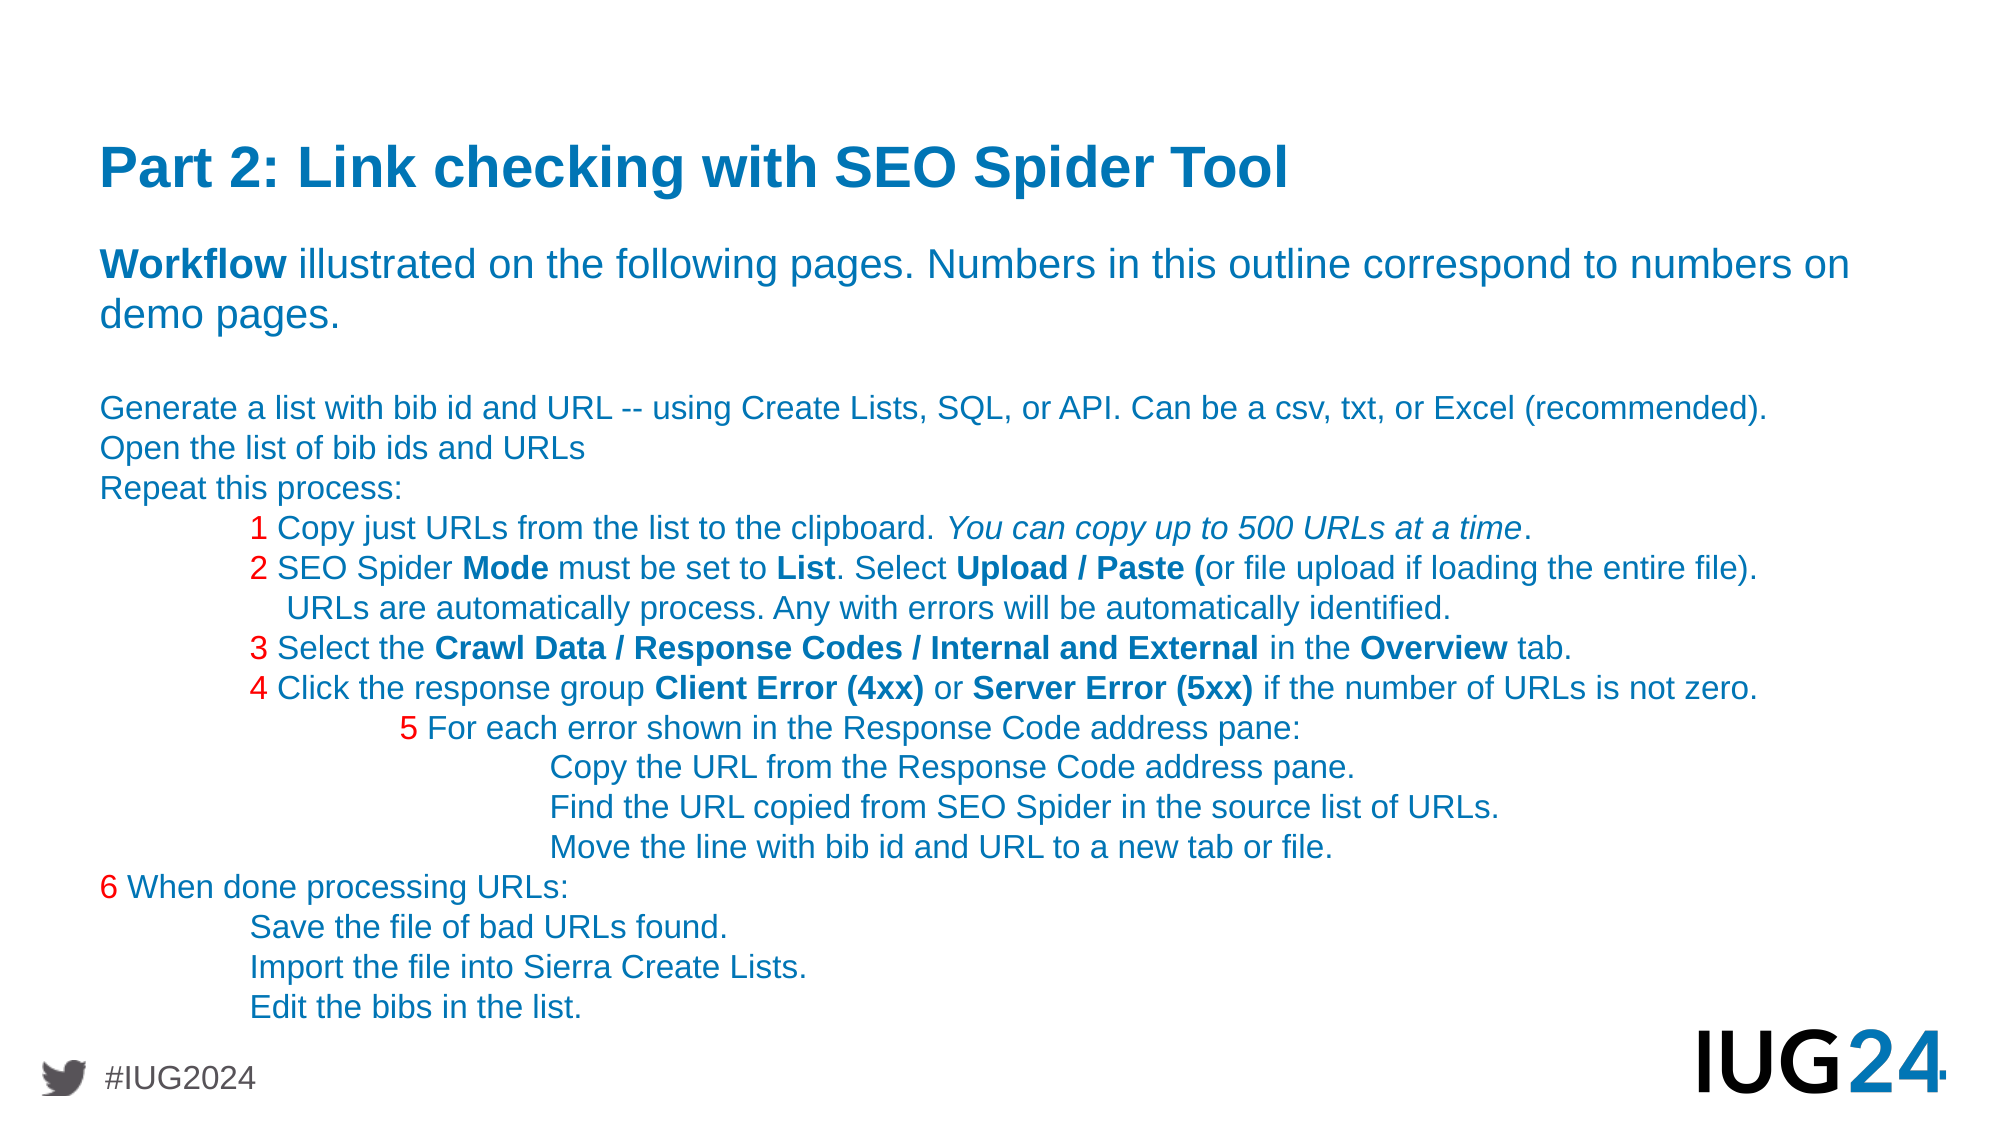

# Part 2: Link checking with SEO Spider Tool
Workflow illustrated on the following pages. Numbers in this outline correspond to numbers on demo pages.

Generate a list with bib id and URL -- using Create Lists, SQL, or API. Can be a csv, txt, or Excel (recommended).
Open the list of bib ids and URLs
Repeat this process:
	1 Copy just URLs from the list to the clipboard. You can copy up to 500 URLs at a time.
	2 SEO Spider Mode must be set to List. Select Upload / Paste (or file upload if loading the entire file).
	    URLs are automatically process. Any with errors will be automatically identified.
	3 Select the Crawl Data / Response Codes / Internal and External in the Overview tab.
	4 Click the response group Client Error (4xx) or Server Error (5xx) if the number of URLs is not zero.
		5 For each error shown in the Response Code address pane:
			Copy the URL from the Response Code address pane.
			Find the URL copied from SEO Spider in the source list of URLs.
			Move the line with bib id and URL to a new tab or file.
6 When done processing URLs:
	Save the file of bad URLs found.
	Import the file into Sierra Create Lists.
	Edit the bibs in the list.